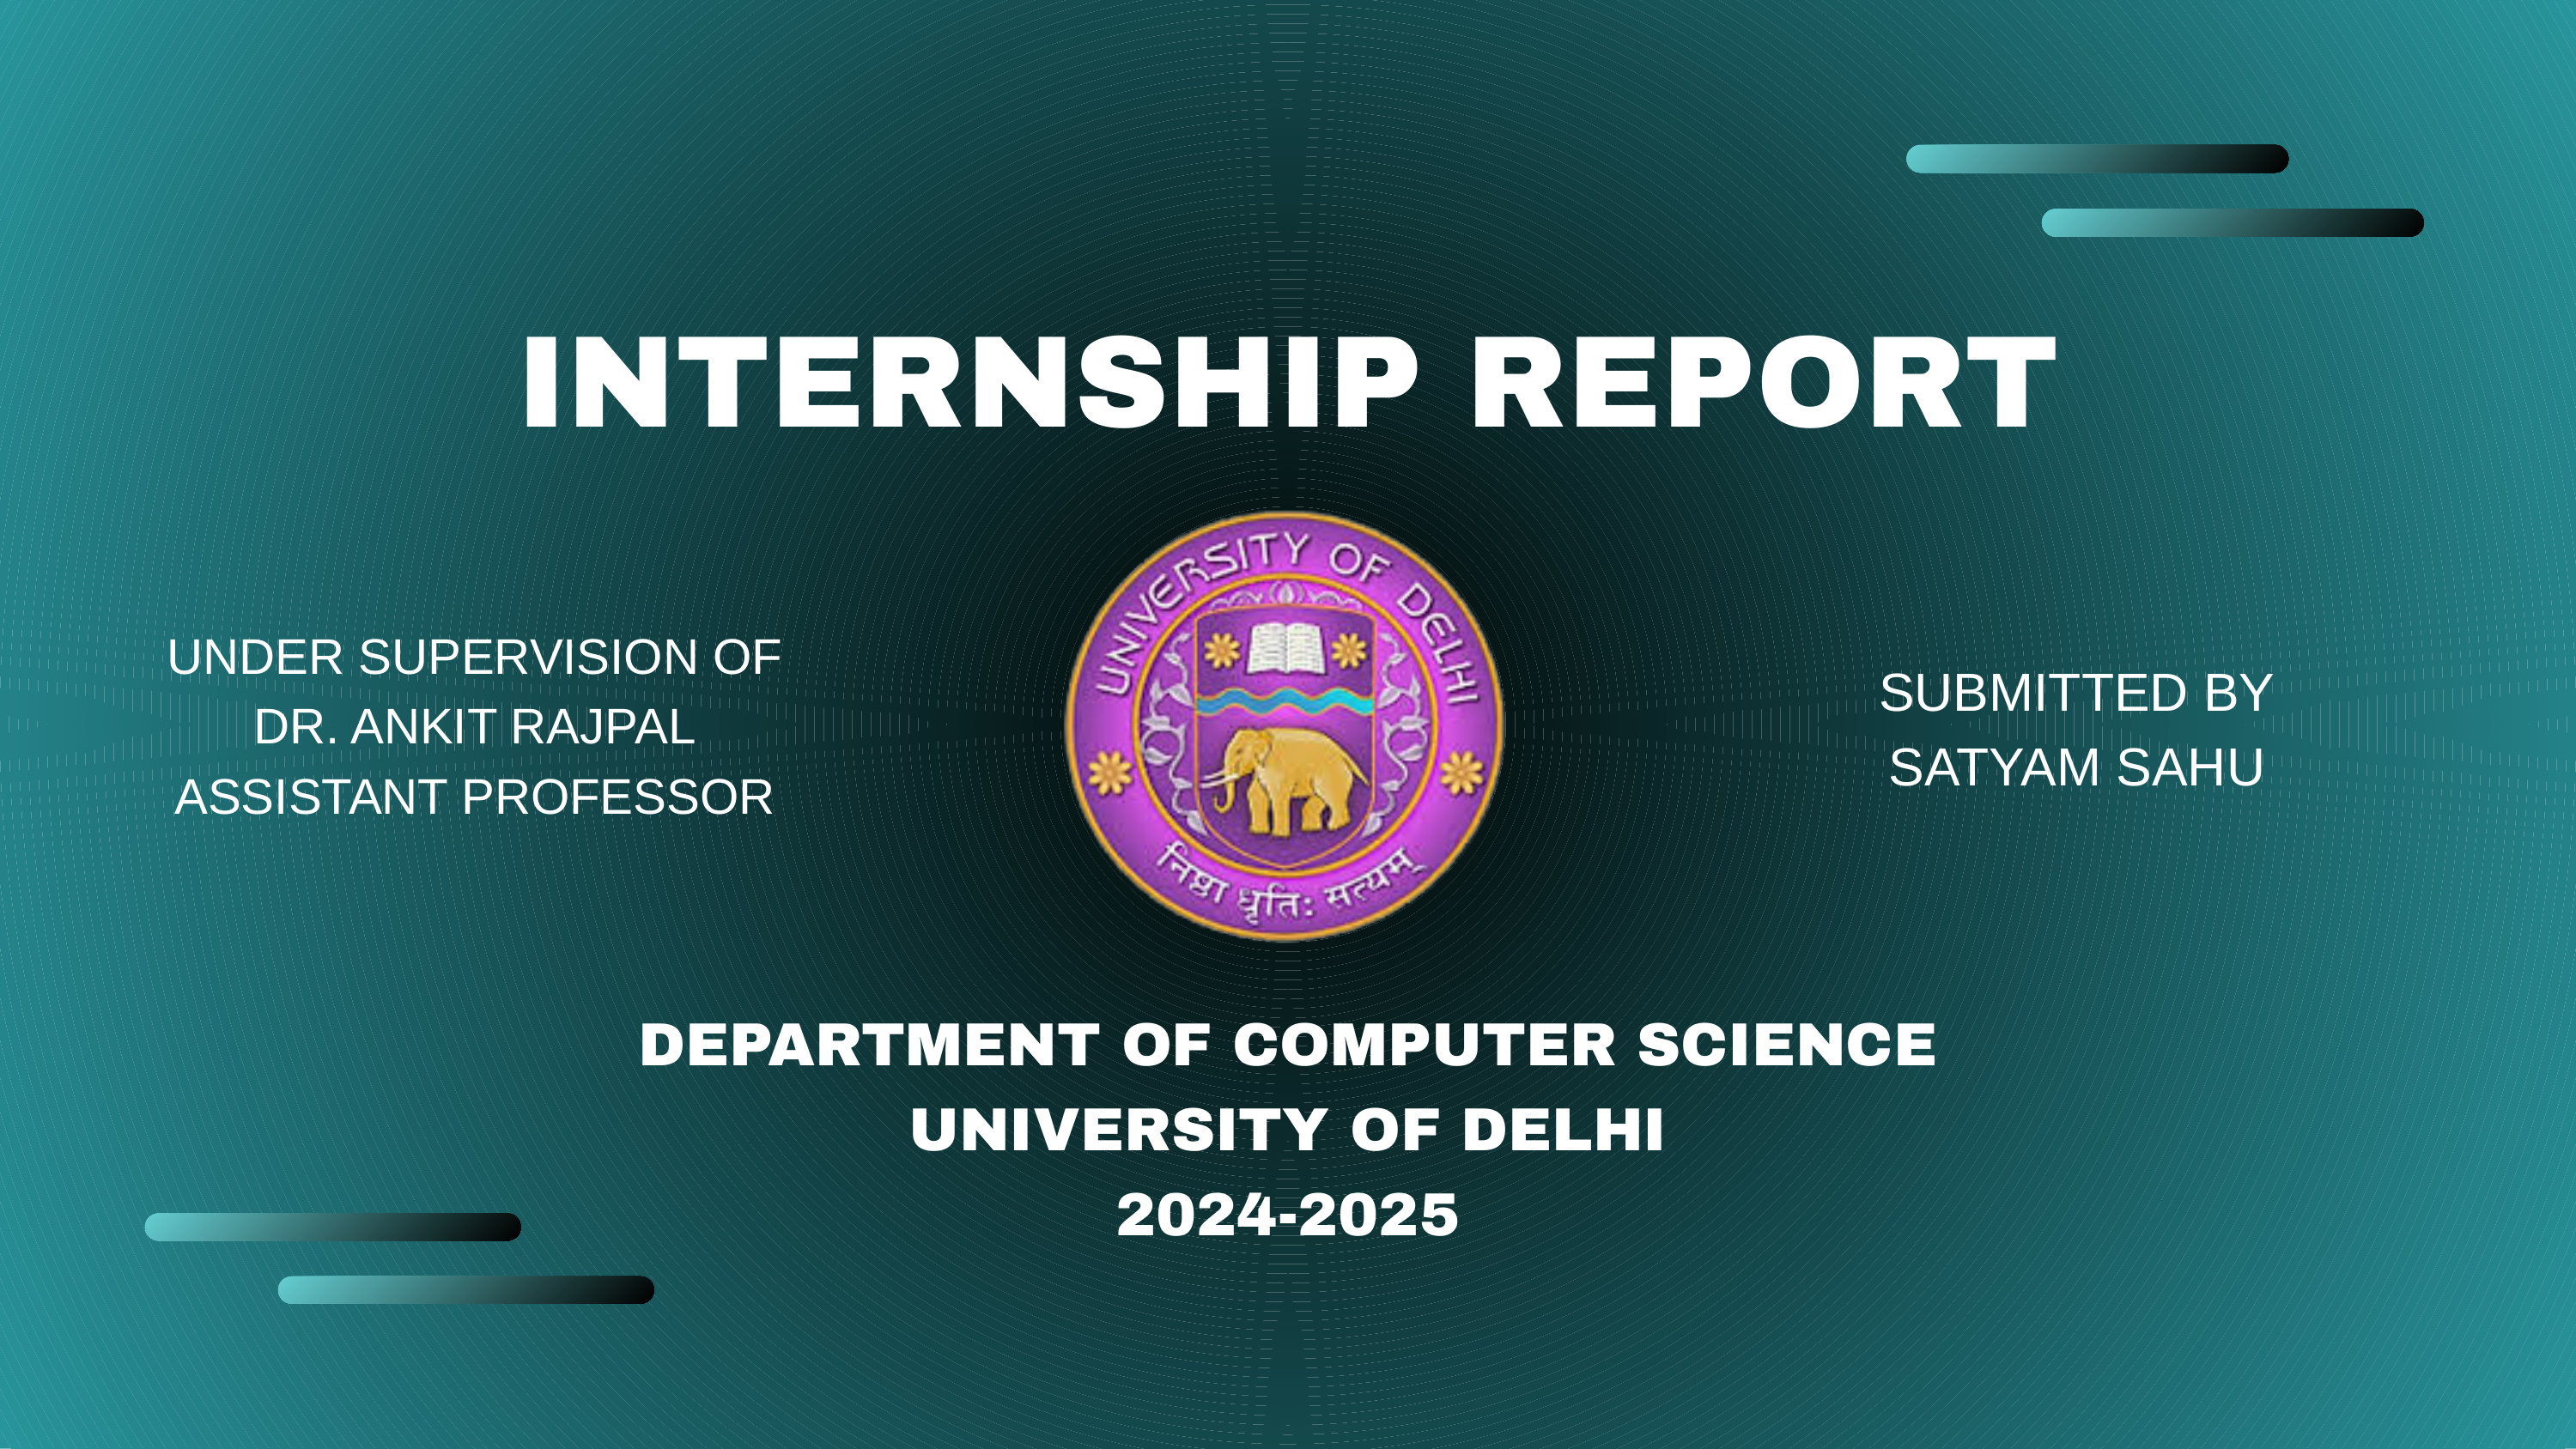

INTERNSHIP REPORT

UNDER SUPERVISION OF
DR. ANKIT RAJPAL
ASSISTANT PROFESSOR
SUBMITTED BY
SATYAM SAHU
DEPARTMENT OF COMPUTER SCIENCE
UNIVERSITY OF DELHI
2024-2025